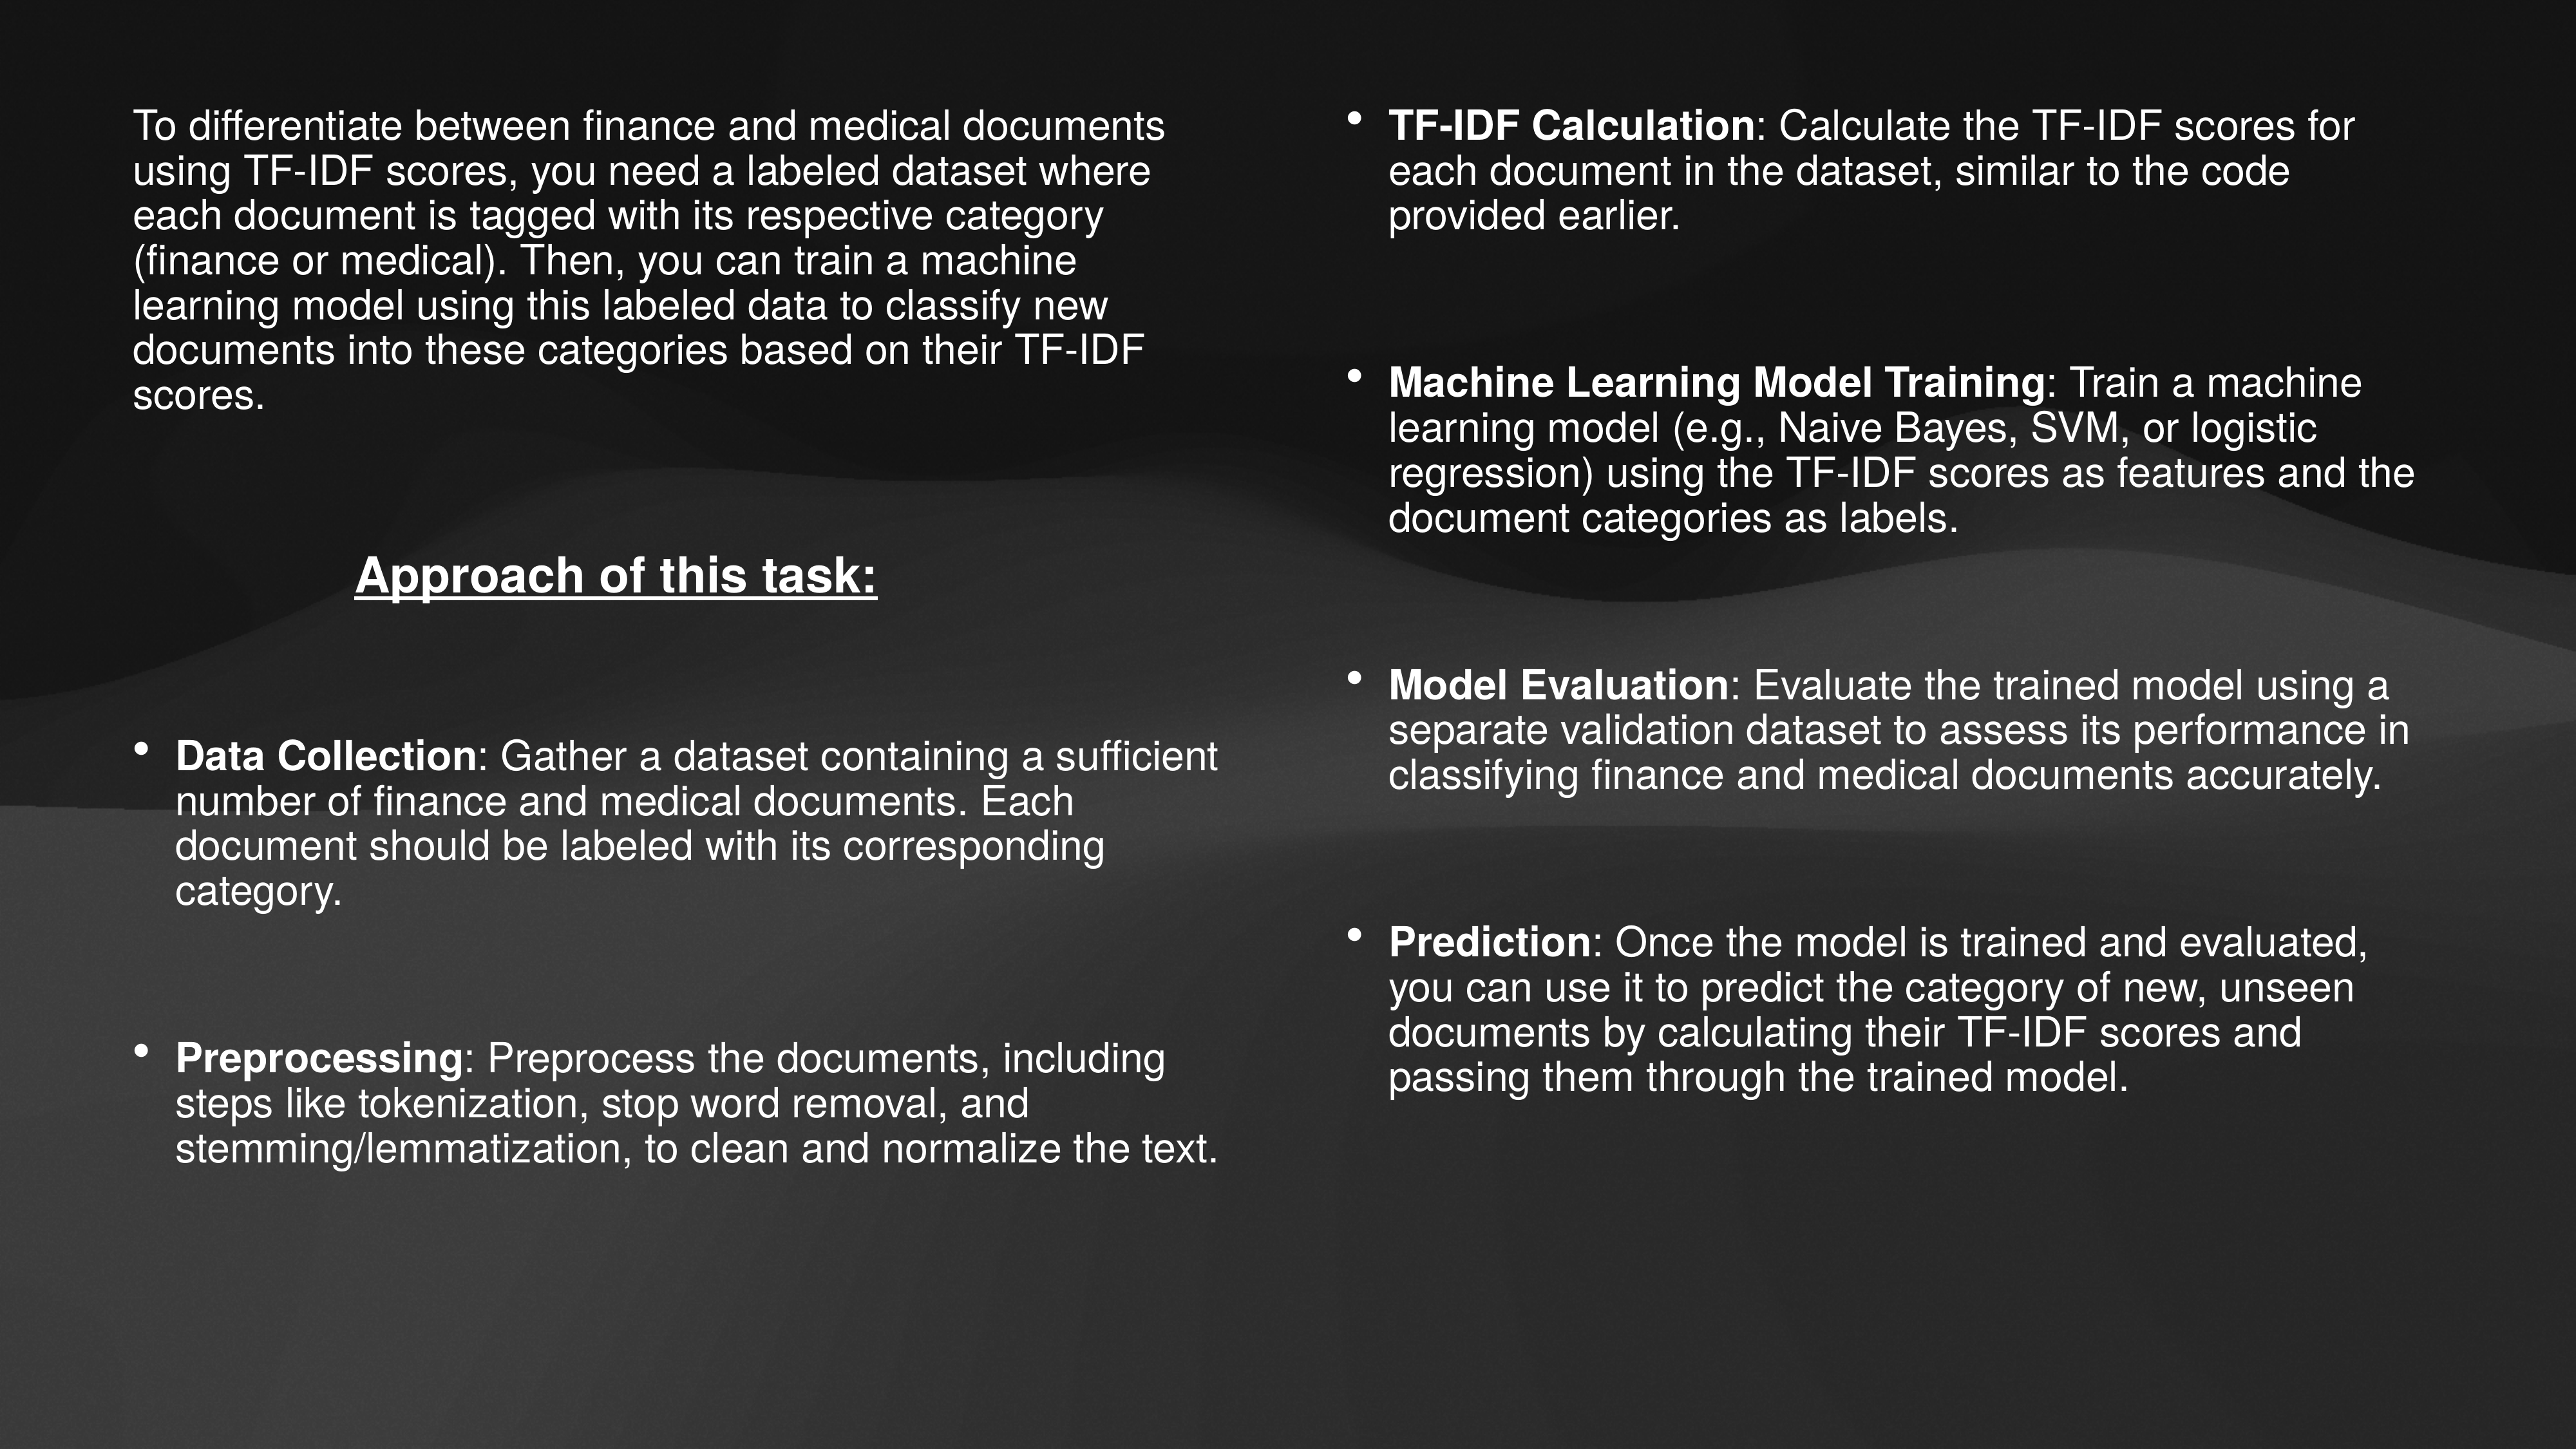

To differentiate between finance and medical documents using TF-IDF scores, you need a labeled dataset where each document is tagged with its respective category (finance or medical). Then, you can train a machine learning model using this labeled data to classify new documents into these categories based on their TF-IDF scores.

                Approach of this task:

Data Collection: Gather a dataset containing a sufficient number of finance and medical documents. Each document should be labeled with its corresponding category.

Preprocessing: Preprocess the documents, including steps like tokenization, stop word removal, and stemming/lemmatization, to clean and normalize the text.

TF-IDF Calculation: Calculate the TF-IDF scores for each document in the dataset, similar to the code provided earlier.

Machine Learning Model Training: Train a machine learning model (e.g., Naive Bayes, SVM, or logistic regression) using the TF-IDF scores as features and the document categories as labels.

Model Evaluation: Evaluate the trained model using a separate validation dataset to assess its performance in classifying finance and medical documents accurately.

Prediction: Once the model is trained and evaluated, you can use it to predict the category of new, unseen documents by calculating their TF-IDF scores and passing them through the trained model.